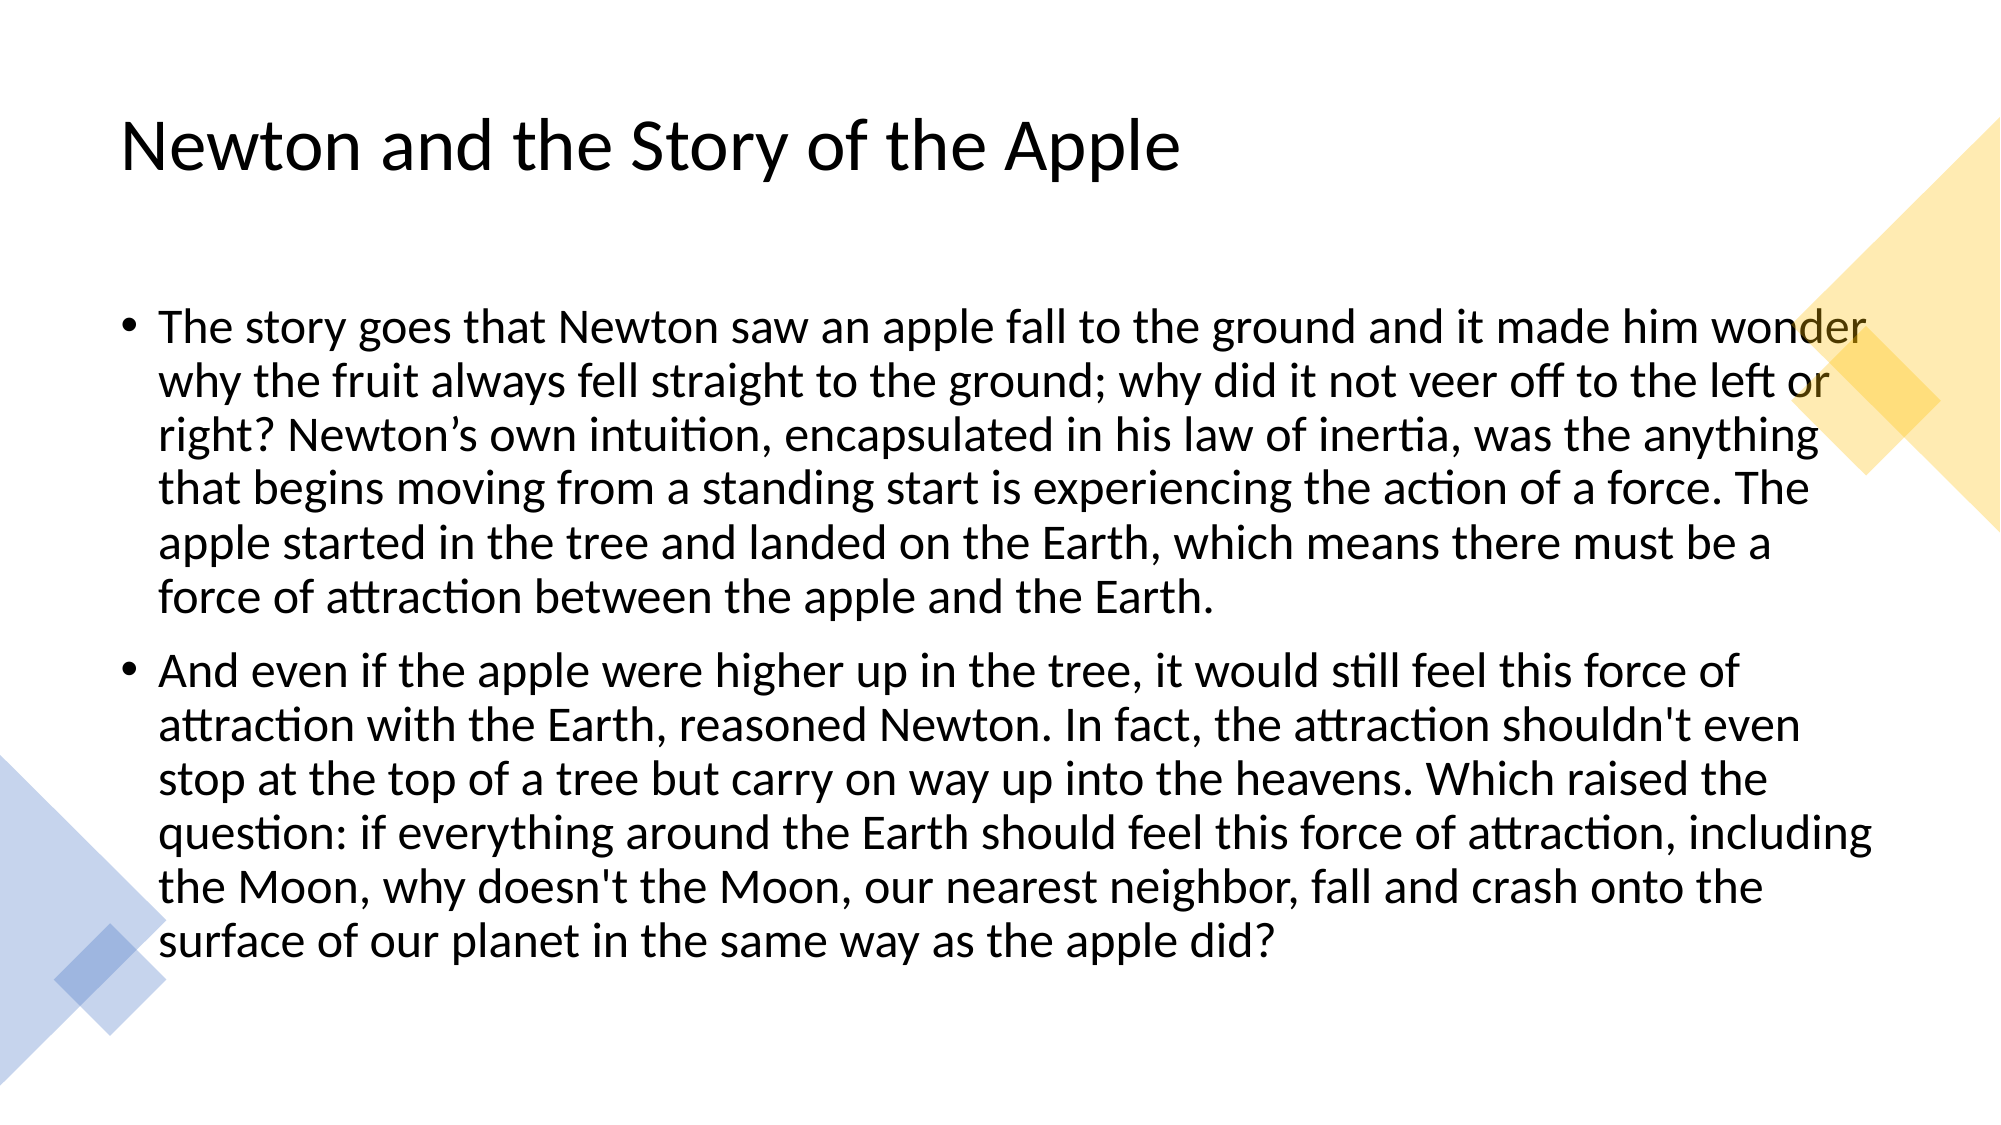

# Newton and the Story of the Apple

The story goes that Newton saw an apple fall to the ground and it made him wonder why the fruit always fell straight to the ground; why did it not veer off to the left or right? Newton’s own intuition, encapsulated in his law of inertia, was the anything that begins moving from a standing start is experiencing the action of a force. The apple started in the tree and landed on the Earth, which means there must be a force of attraction between the apple and the Earth.
And even if the apple were higher up in the tree, it would still feel this force of attraction with the Earth, reasoned Newton. In fact, the attraction shouldn't even stop at the top of a tree but carry on way up into the heavens. Which raised the question: if everything around the Earth should feel this force of attraction, including the Moon, why doesn't the Moon, our nearest neighbor, fall and crash onto the surface of our planet in the same way as the apple did?